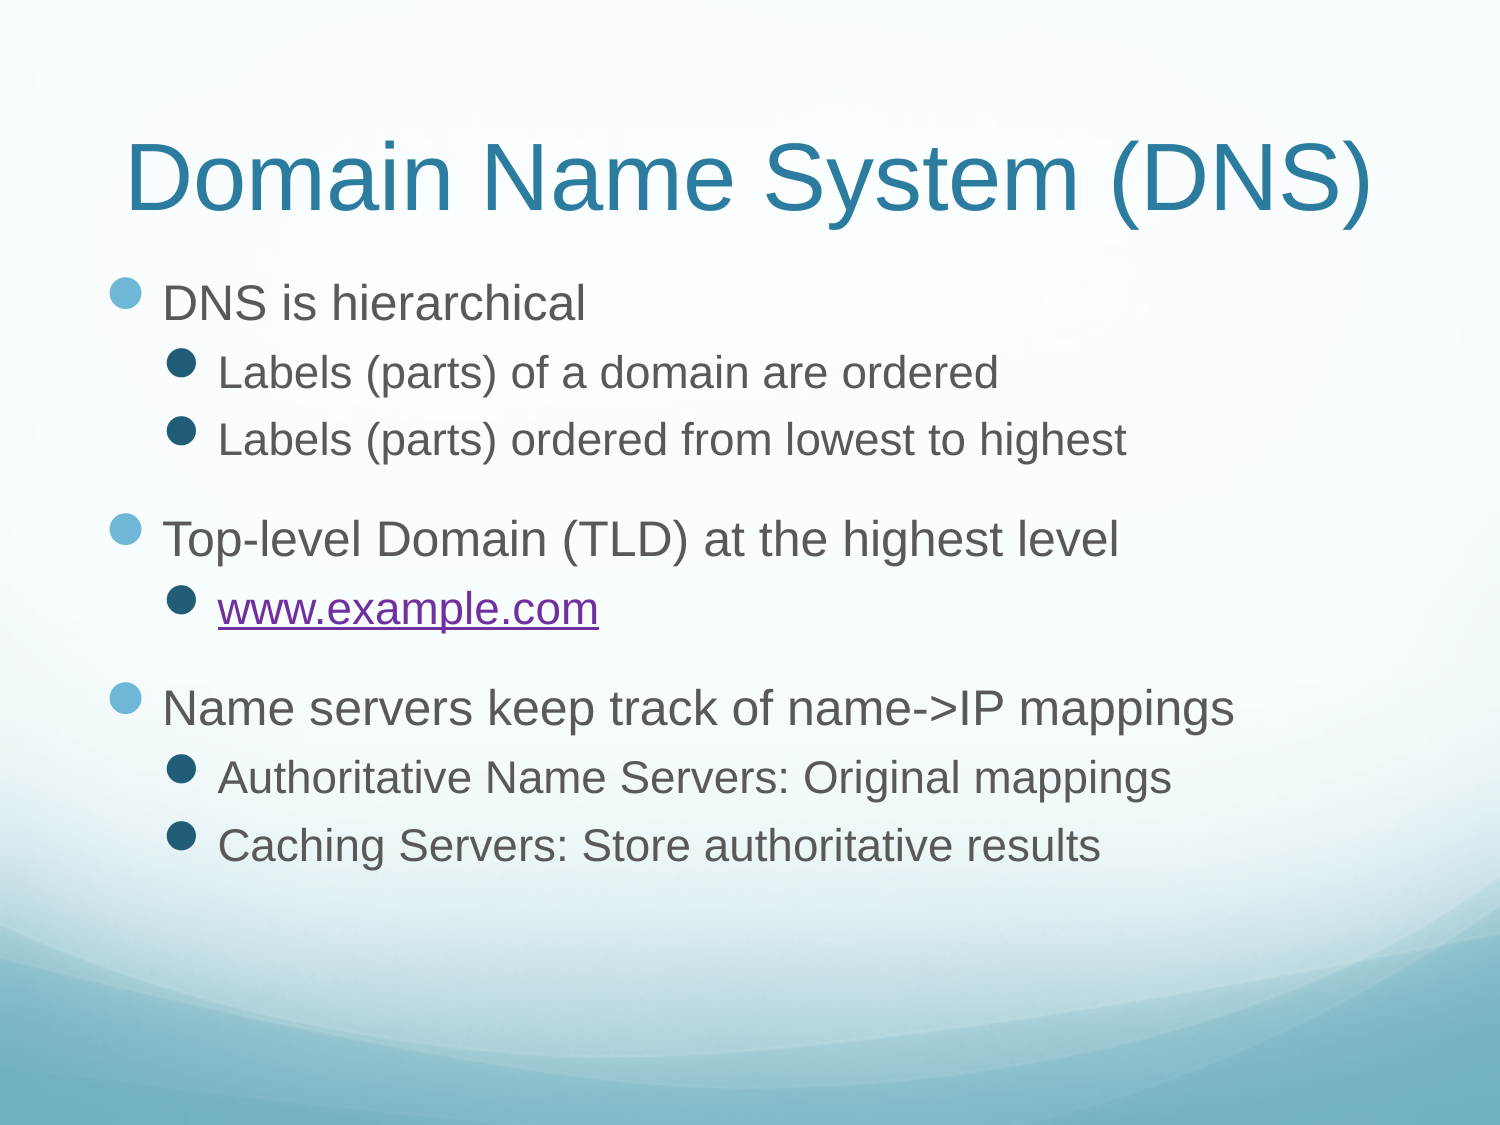

# Domain Name System (DNS)
DNS is hierarchical
Labels (parts) of a domain are ordered
Labels (parts) ordered from lowest to highest
Top-level Domain (TLD) at the highest level
www.example.com
Name servers keep track of name->IP mappings
Authoritative Name Servers: Original mappings
Caching Servers: Store authoritative results